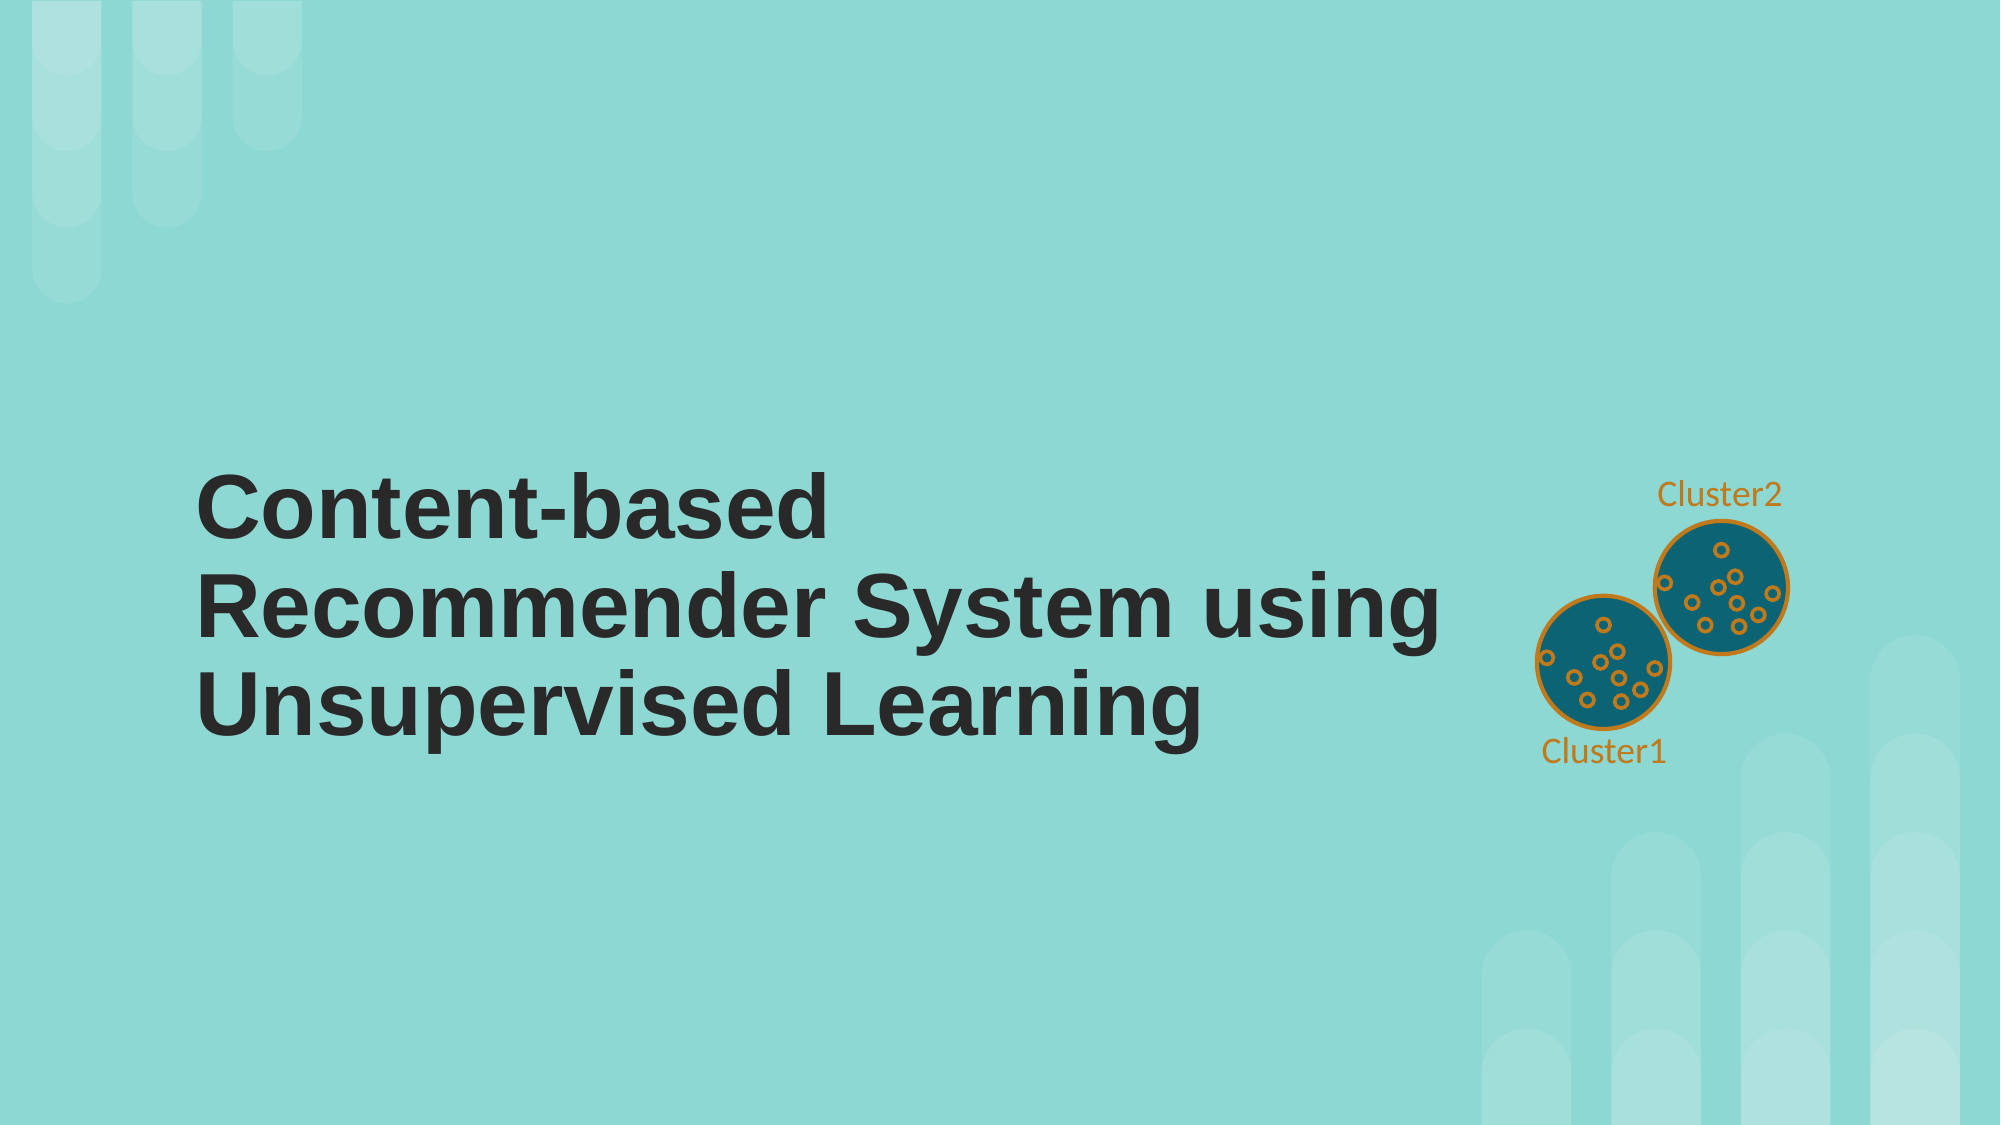

# Content-based Recommender System using Unsupervised Learning
Cluster2

Cluster1